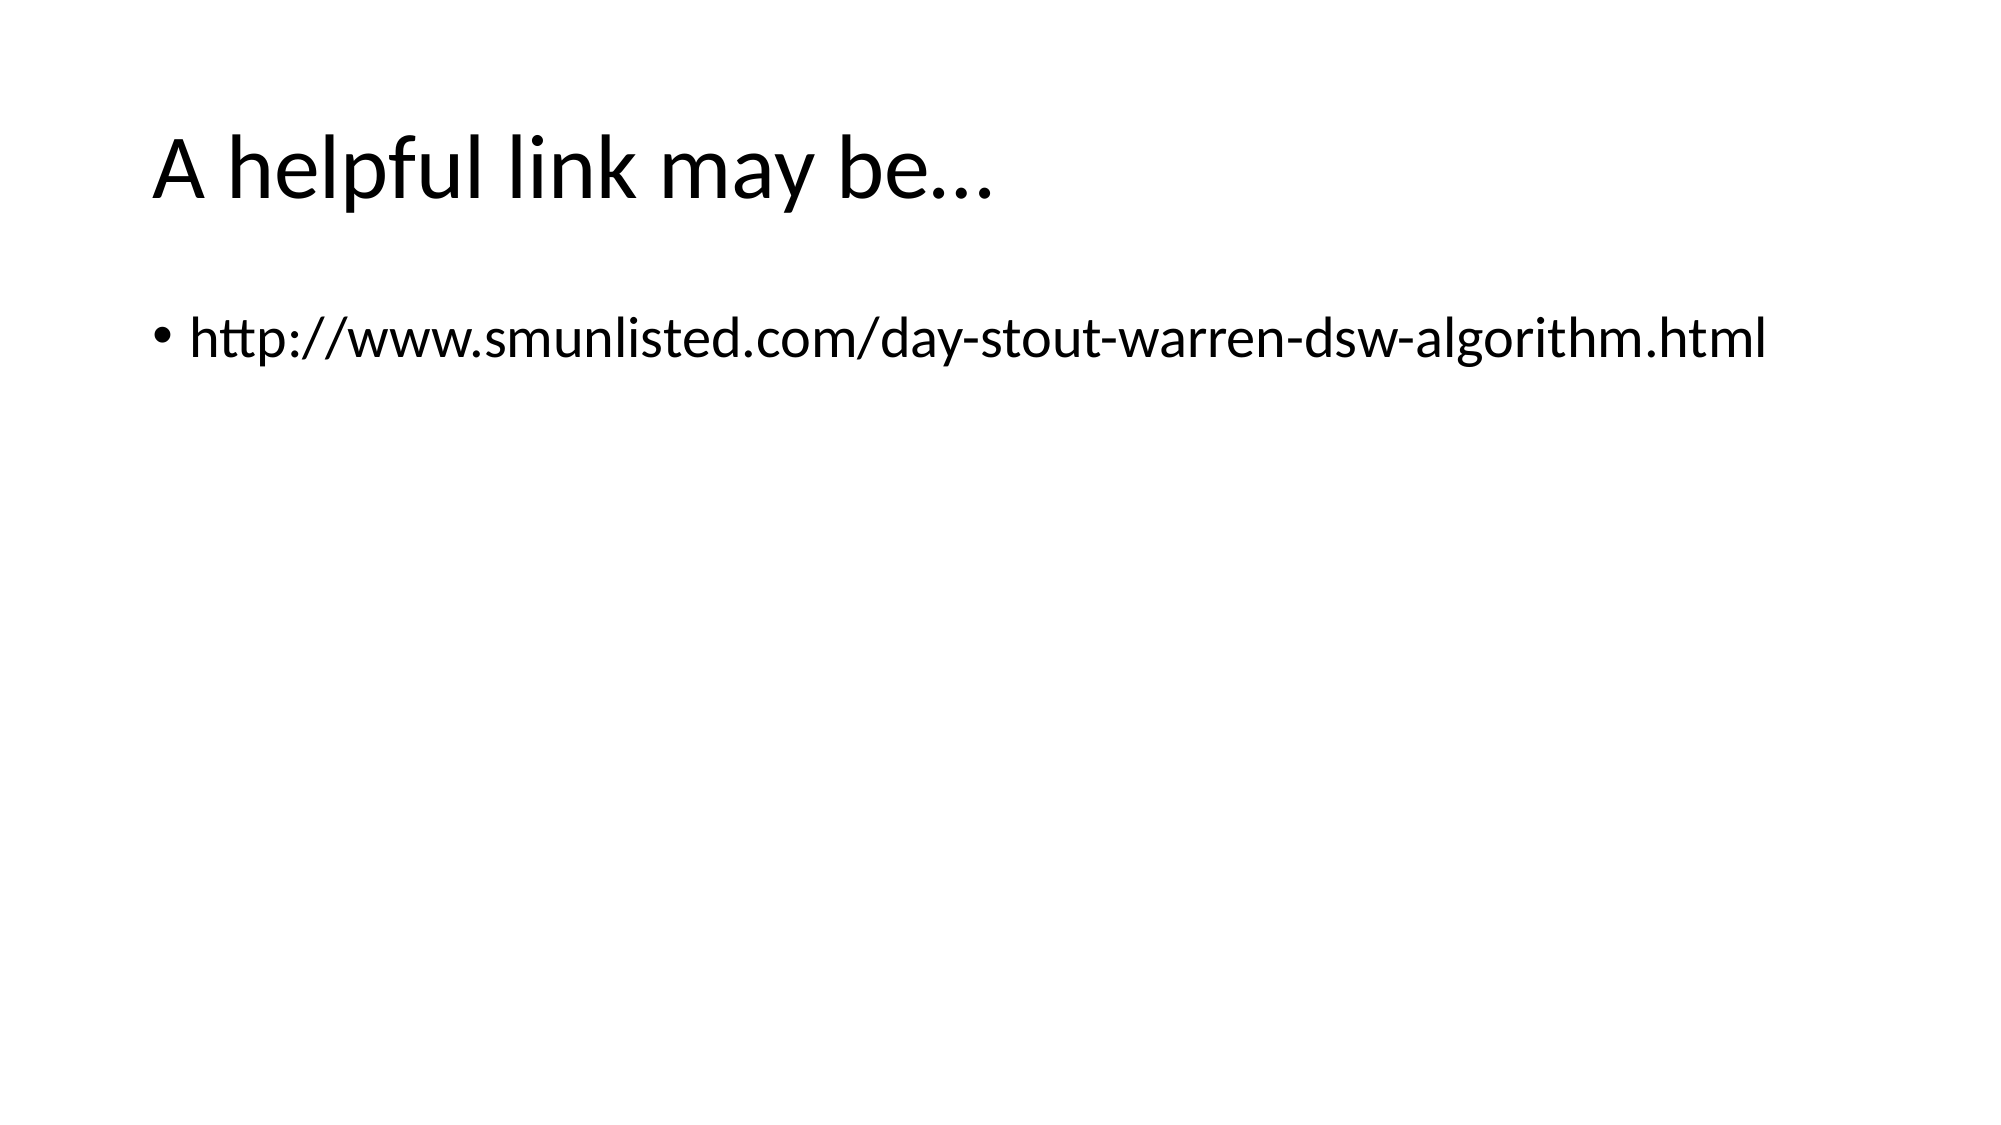

# A helpful link may be…
http://www.smunlisted.com/day-stout-warren-dsw-algorithm.html